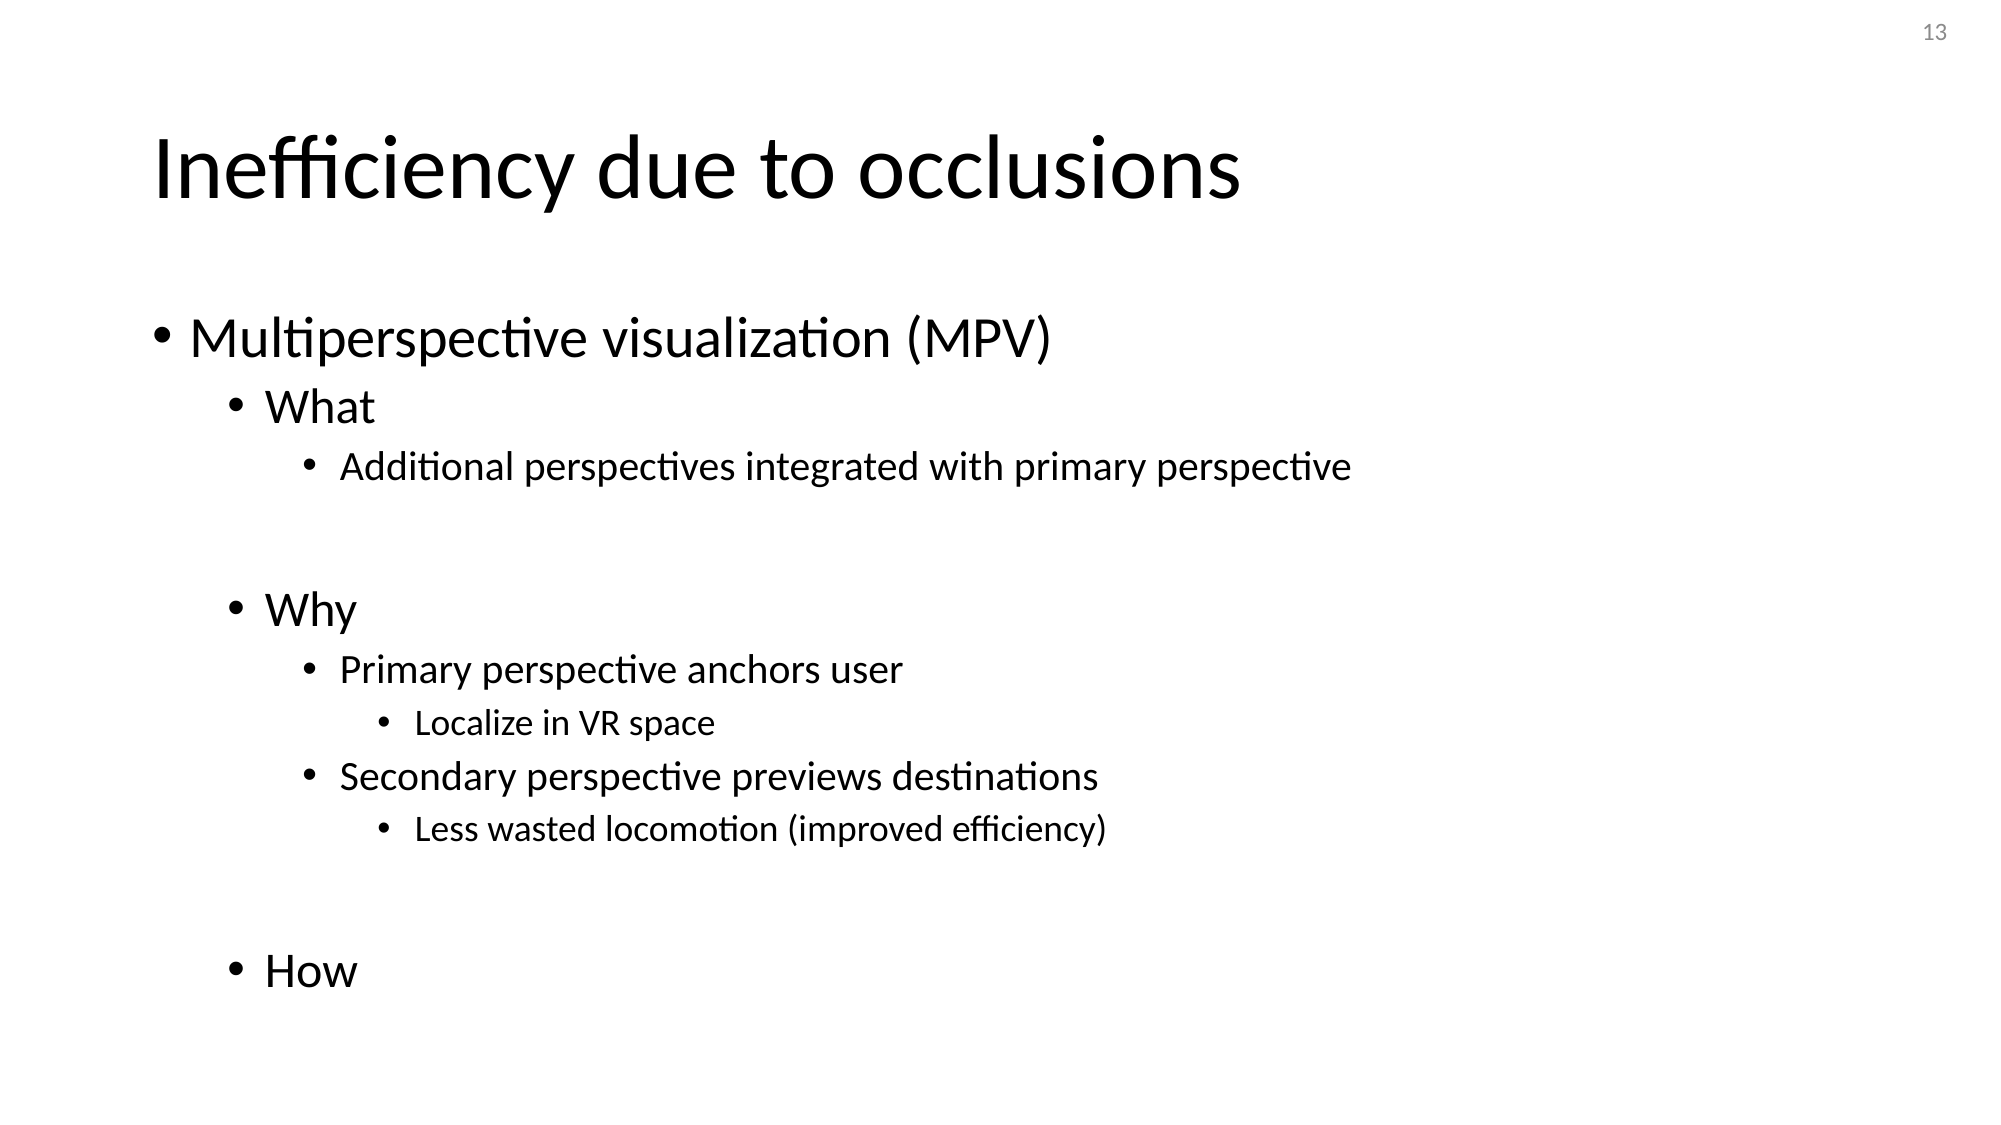

13
# Inefficiency due to occlusions
Multiperspective visualization (MPV)
What
Additional perspectives integrated with primary perspective

Why
Primary perspective anchors user
Localize in VR space
Secondary perspective previews destinations
Less wasted locomotion (improved efficiency)

How